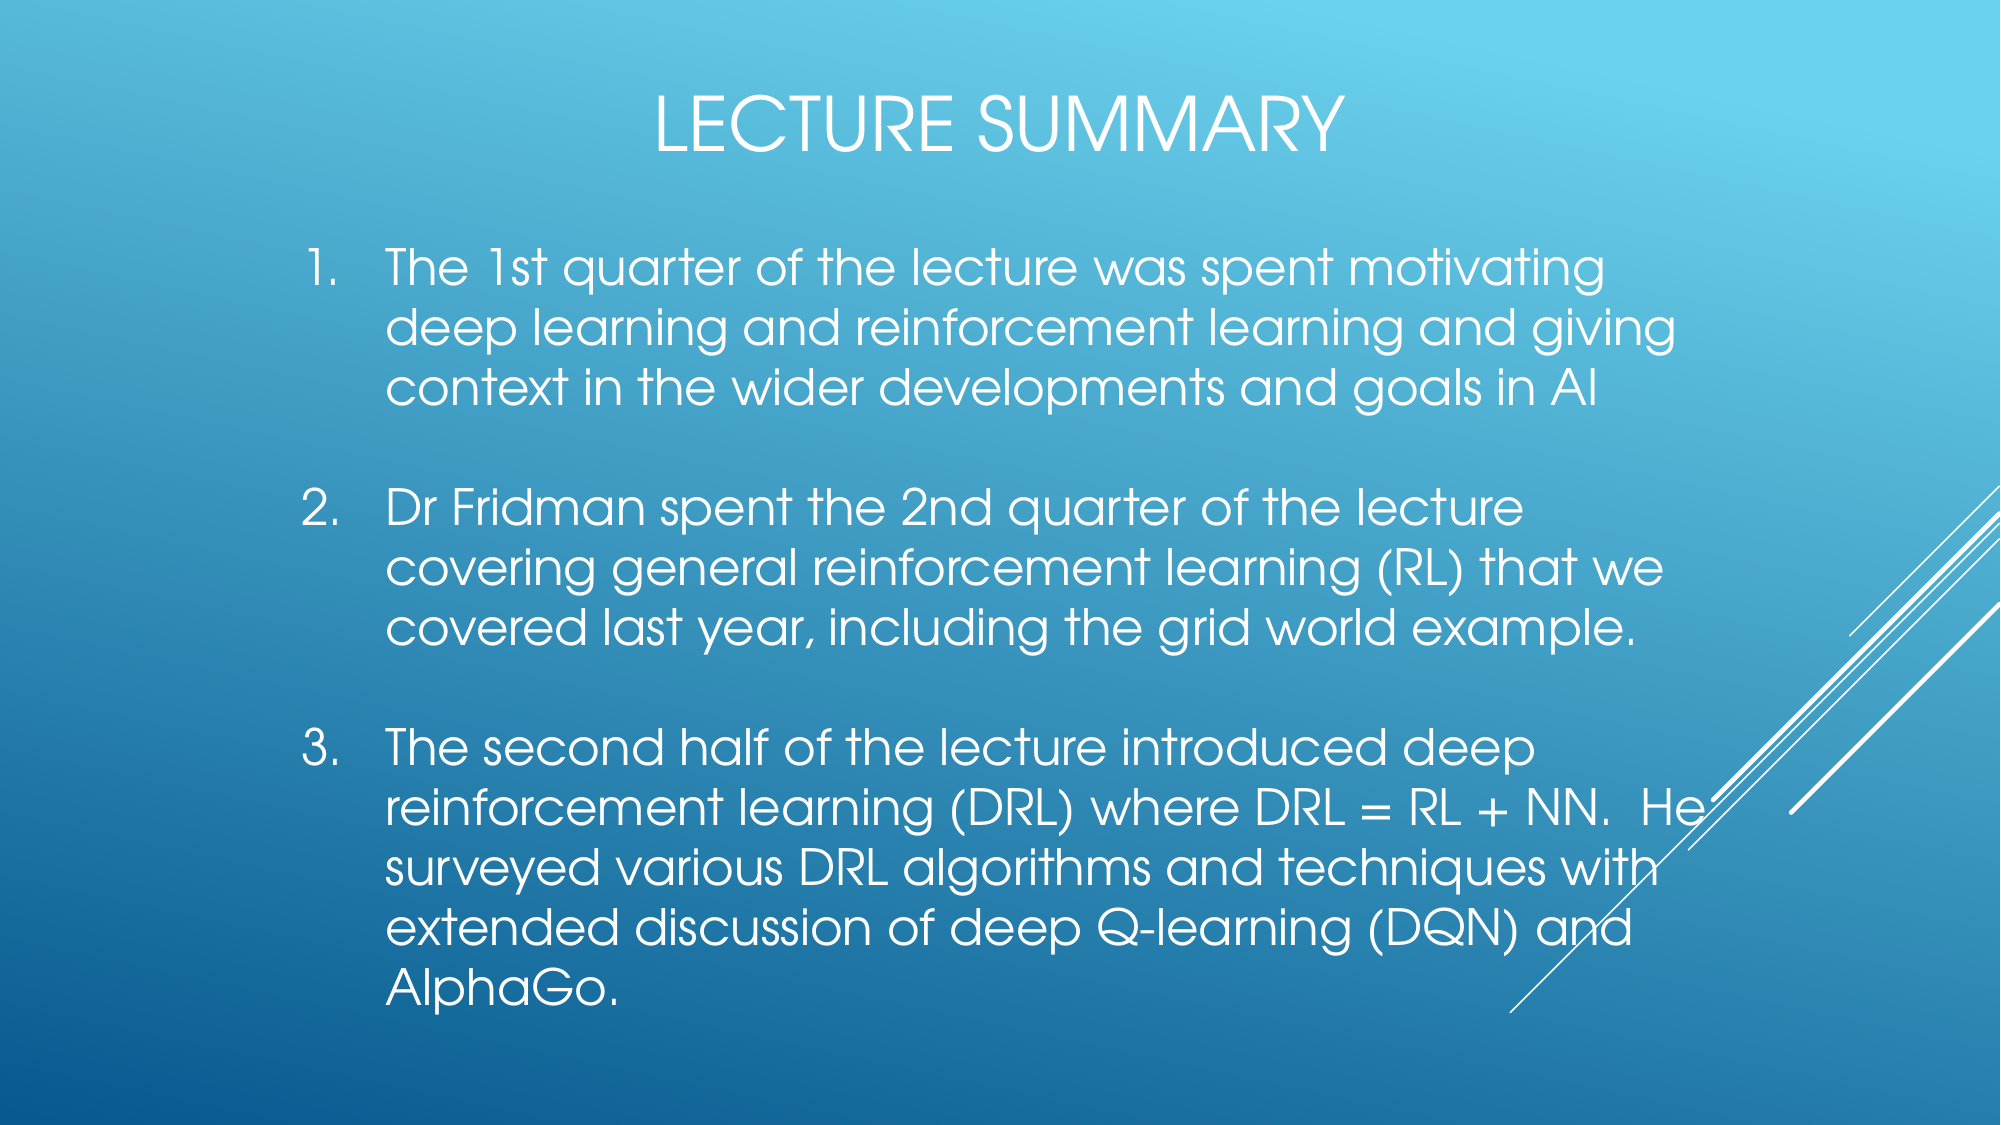

# Lecture Summary
The 1st quarter of the lecture was spent motivating deep learning and reinforcement learning and giving context in the wider developments and goals in AI

Dr Fridman spent the 2nd quarter of the lecture covering general reinforcement learning (RL) that we covered last year, including the grid world example.

The second half of the lecture introduced deep reinforcement learning (DRL) where DRL = RL + NN.  He surveyed various DRL algorithms and techniques with extended discussion of deep Q-learning (DQN) and AlphaGo.